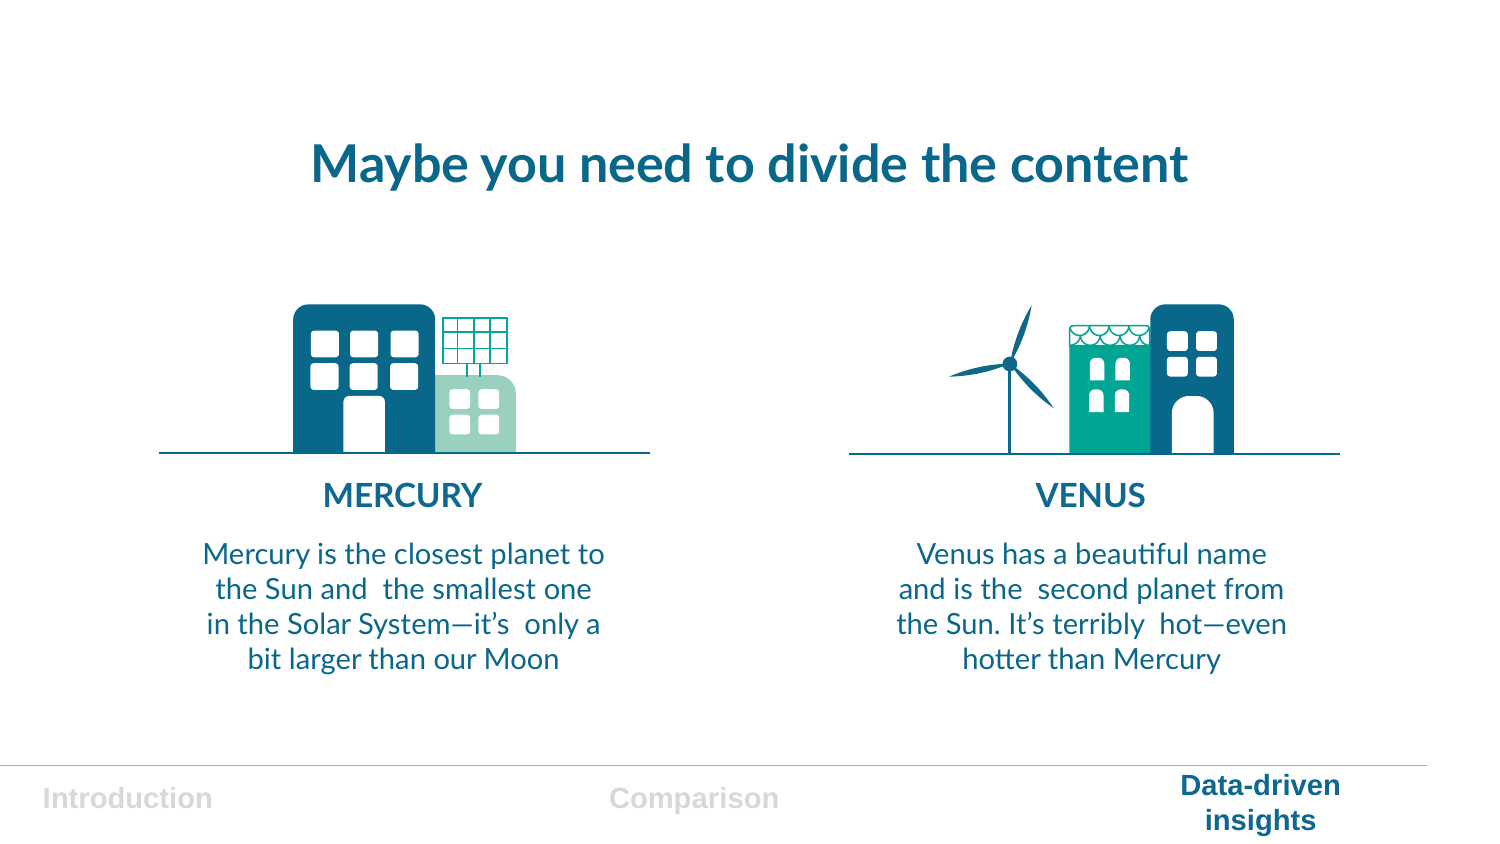

# Maybe you need to divide the content

MERCURY
VENUS
Mercury is the closest planet to the Sun and  the smallest one in the Solar System—it’s  only a bit larger than our Moon
Venus has a beautiful name and is the  second planet from the Sun. It’s terribly  hot—even hotter than Mercury